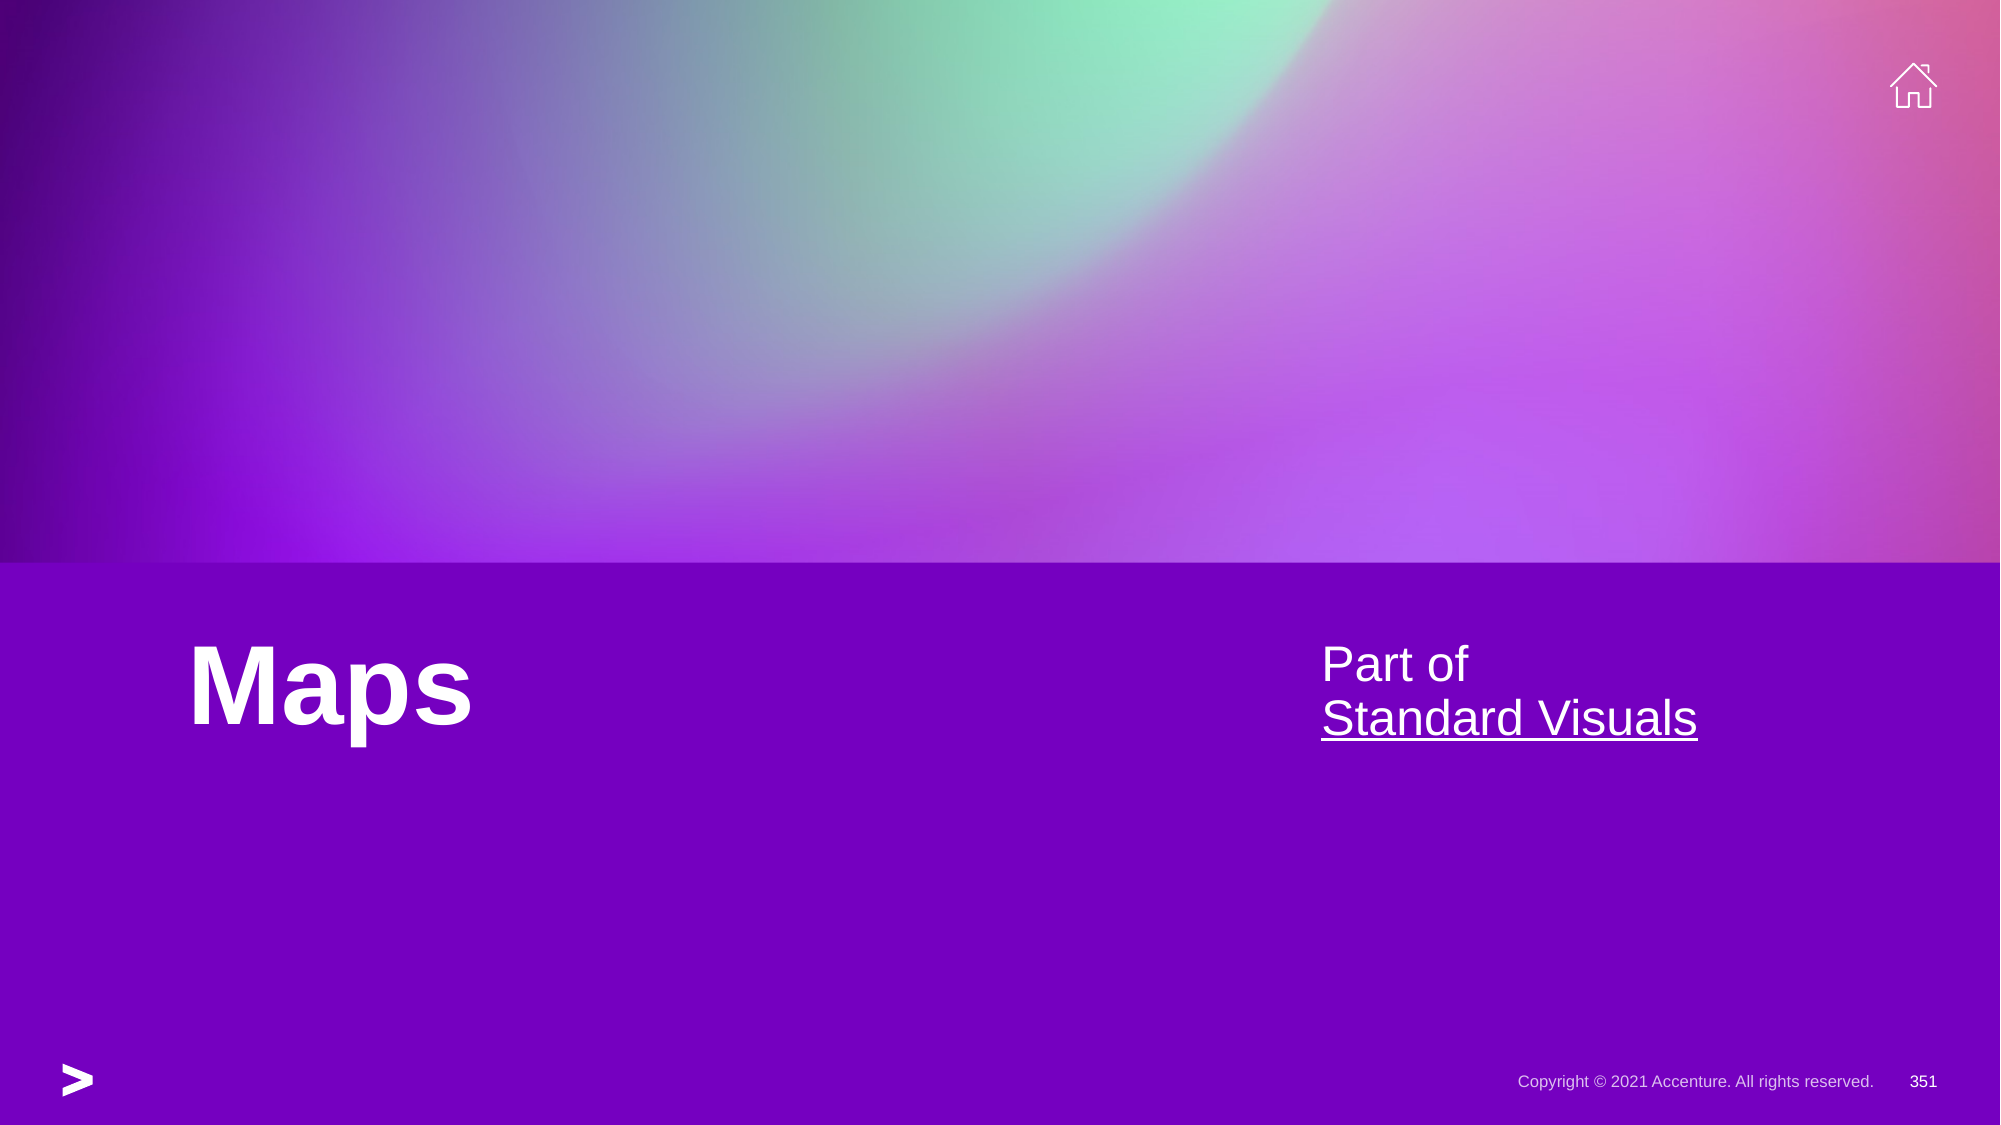

Part of
Standard Visuals
# Maps
Copyright © 2021 Accenture. All rights reserved.
351